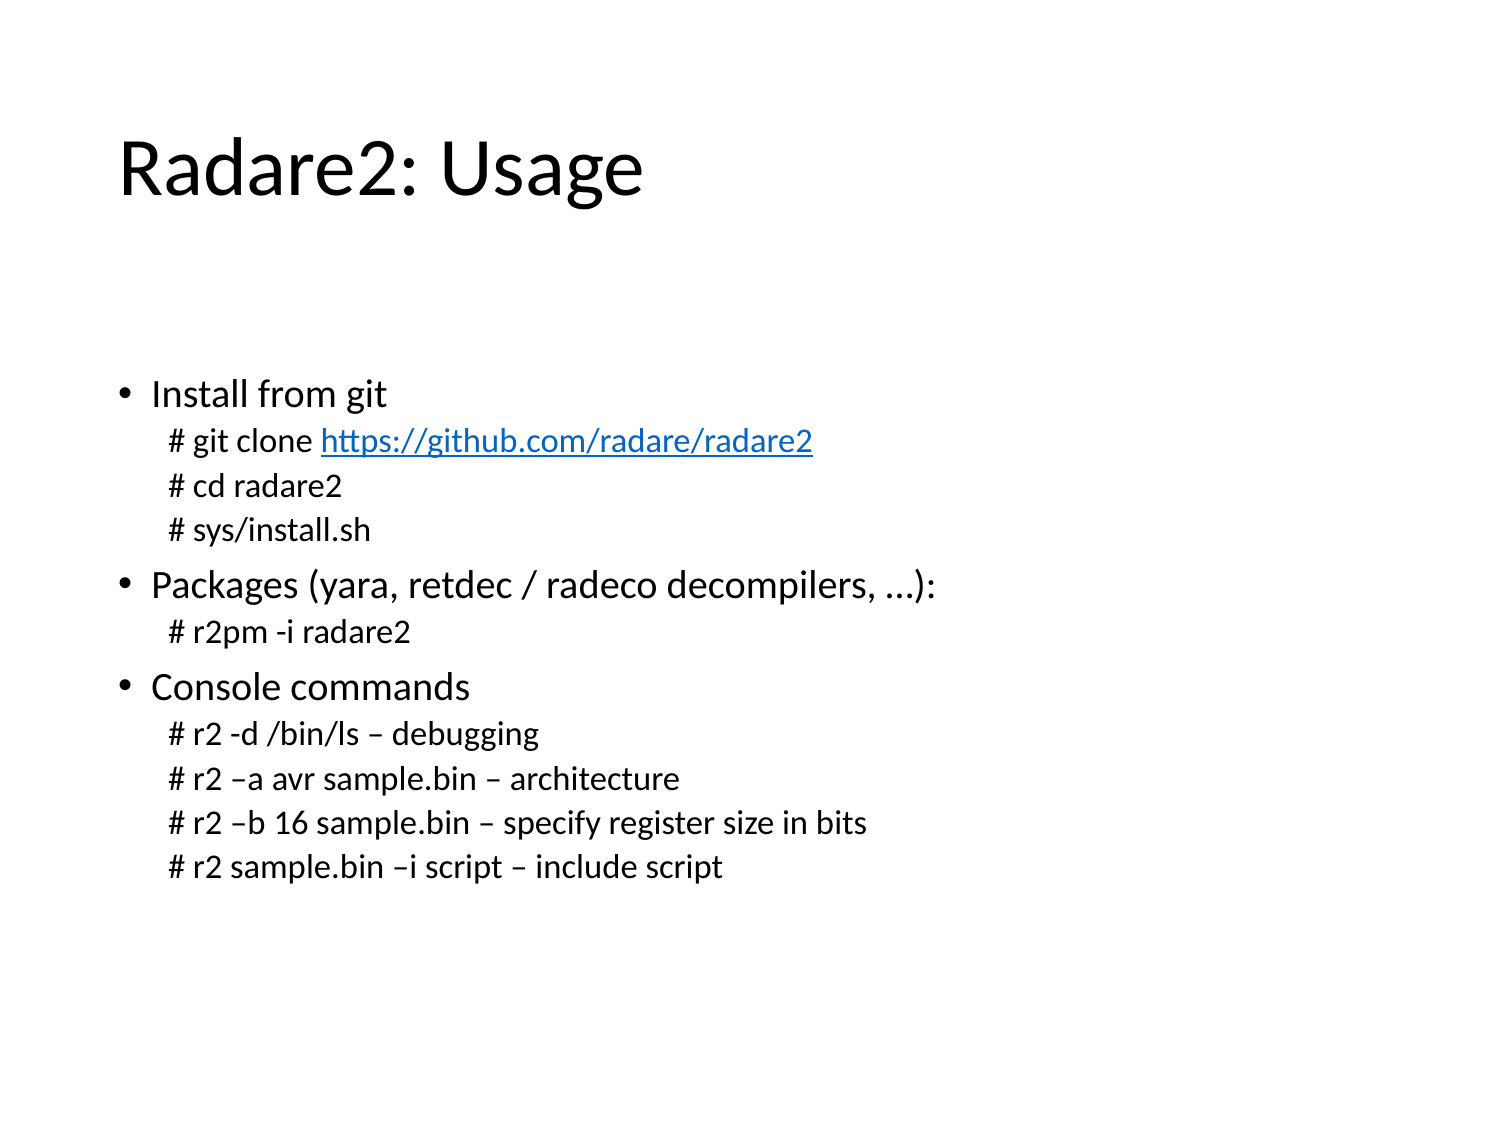

# Radare2: Usage
Install from git
# git clone https://github.com/radare/radare2
# cd radare2
# sys/install.sh
Packages (yara, retdec / radeco decompilers, …):
# r2pm -i radare2
Console commands
# r2 -d /bin/ls – debugging
# r2 –a avr sample.bin – architecture
# r2 –b 16 sample.bin – specify register size in bits
# r2 sample.bin –i script – include script